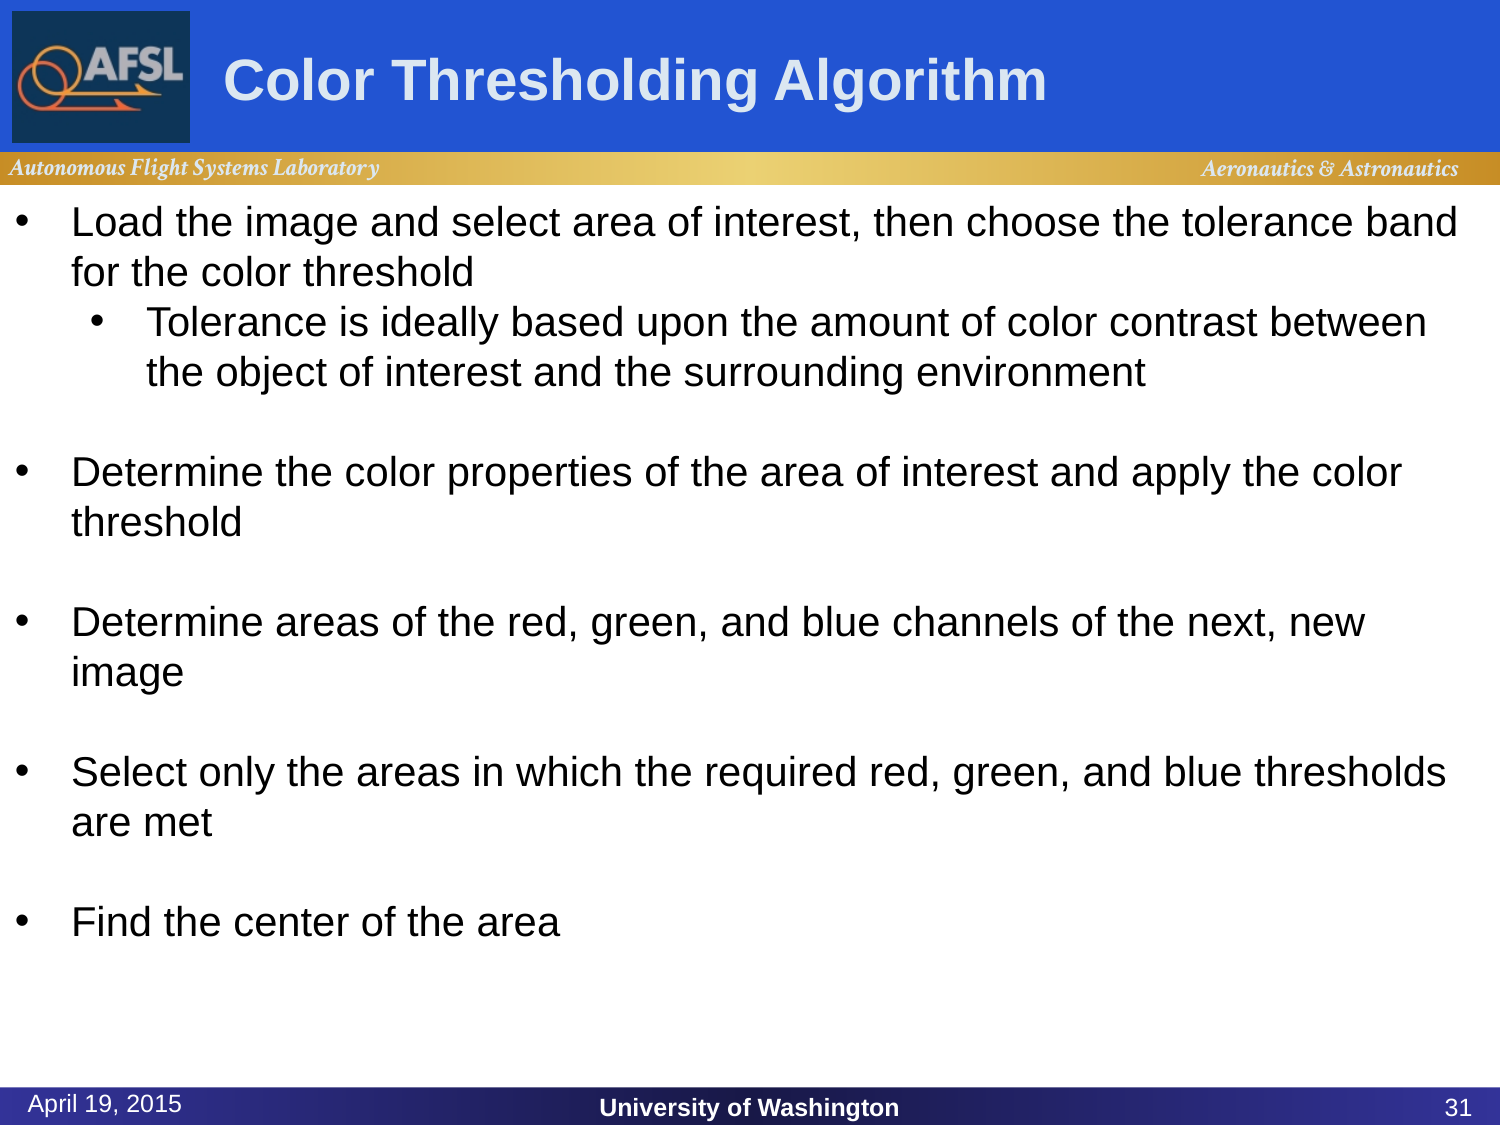

# Color Thresholding Algorithm
Load the image and select area of interest, then choose the tolerance band for the color threshold
Tolerance is ideally based upon the amount of color contrast between the object of interest and the surrounding environment

Determine the color properties of the area of interest and apply the color threshold

Determine areas of the red, green, and blue channels of the next, new image

Select only the areas in which the required red, green, and blue thresholds are met

Find the center of the area

April 19, 2015
University of Washington
31